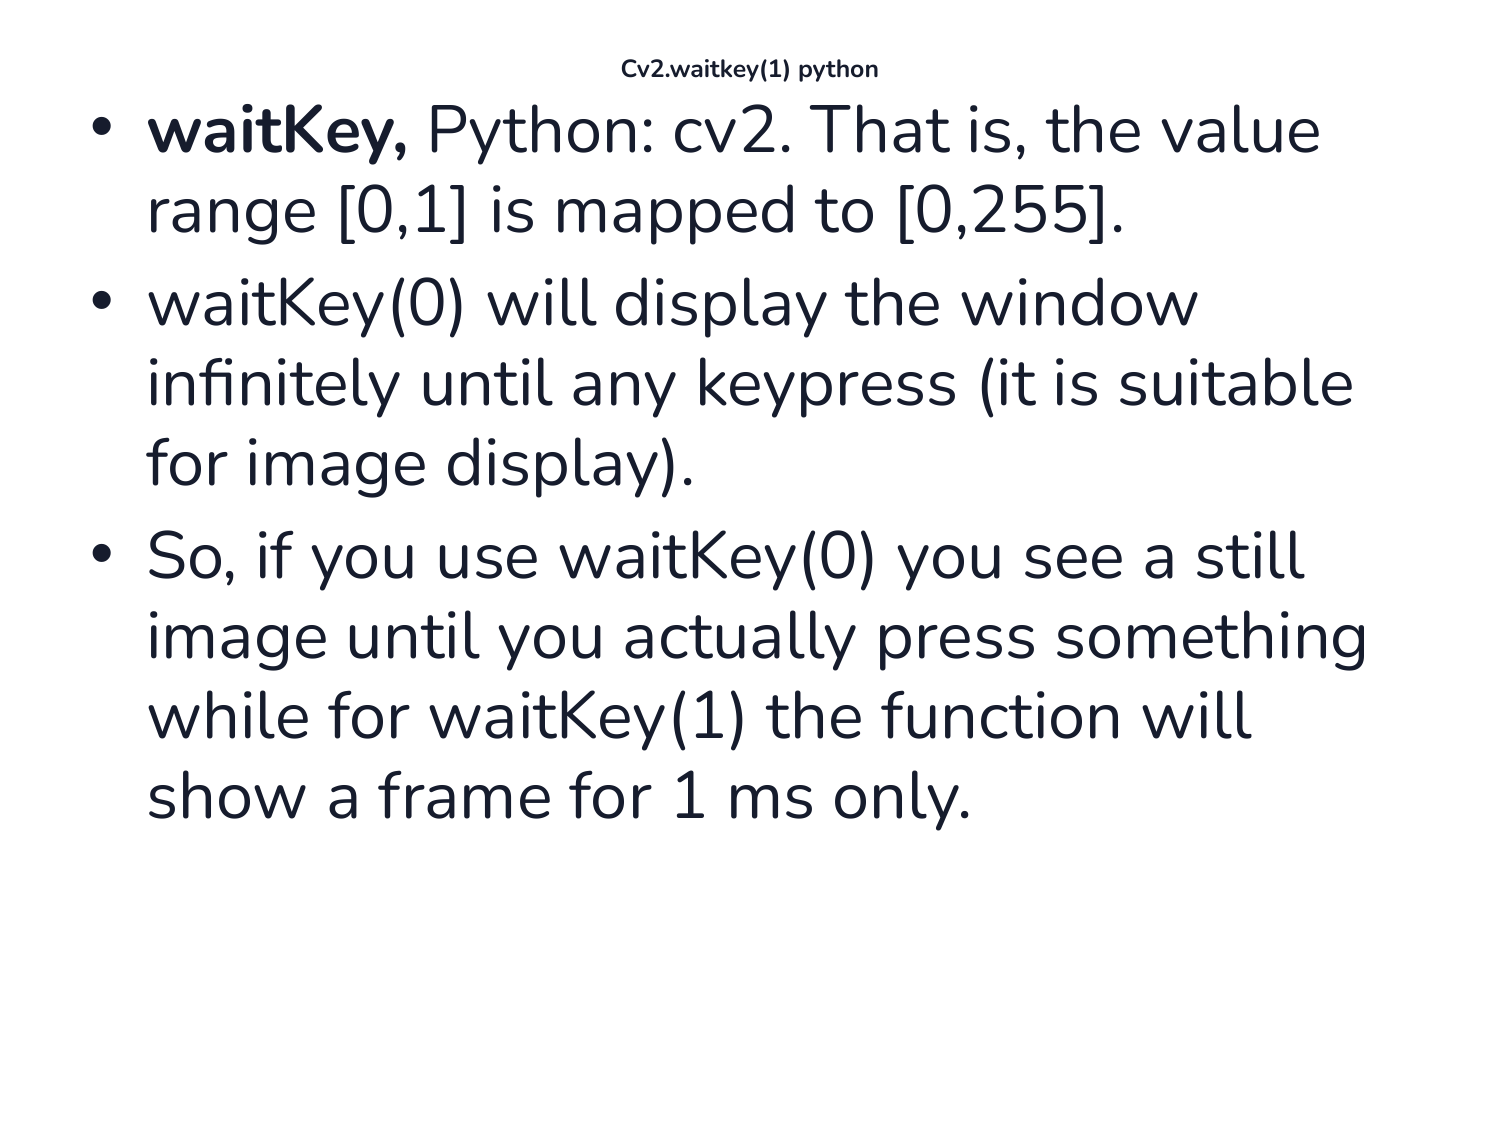

# Cv2.waitkey(1) python
waitKey, Python: cv2. That is, the value range [0,1] is mapped to [0,255].
waitKey(0) will display the window infinitely until any keypress (it is suitable for image display).
So, if you use waitKey(0) you see a still image until you actually press something while for waitKey(1) the function will show a frame for 1 ms only.